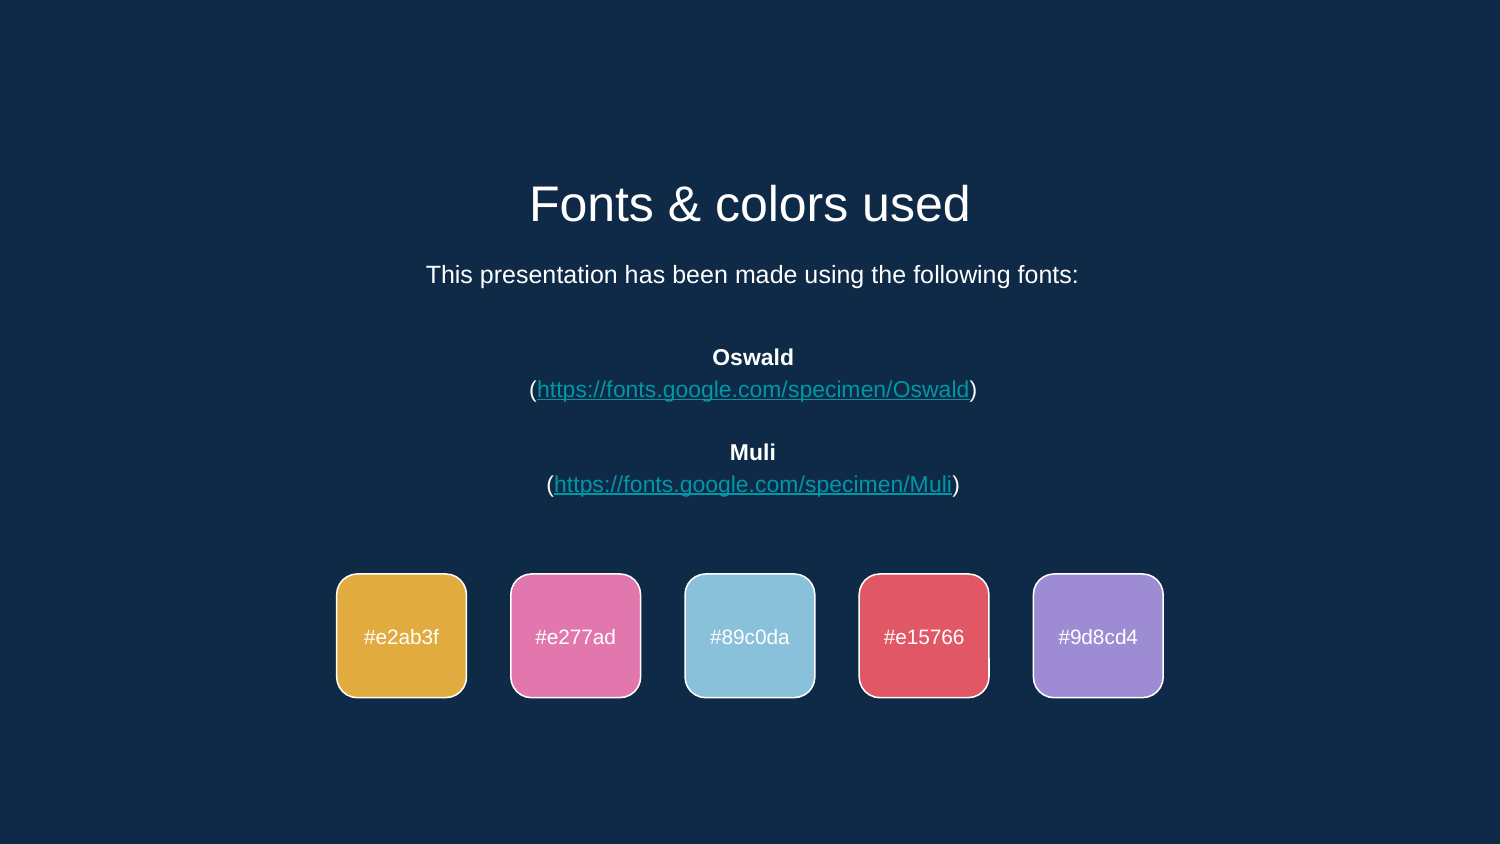

Fonts & colors used
This presentation has been made using the following fonts:

Oswald
(https://fonts.google.com/specimen/Oswald)

Muli
(https://fonts.google.com/specimen/Muli)

#e2ab3f
#e277ad
#89c0da
#e15766

#9d8cd4